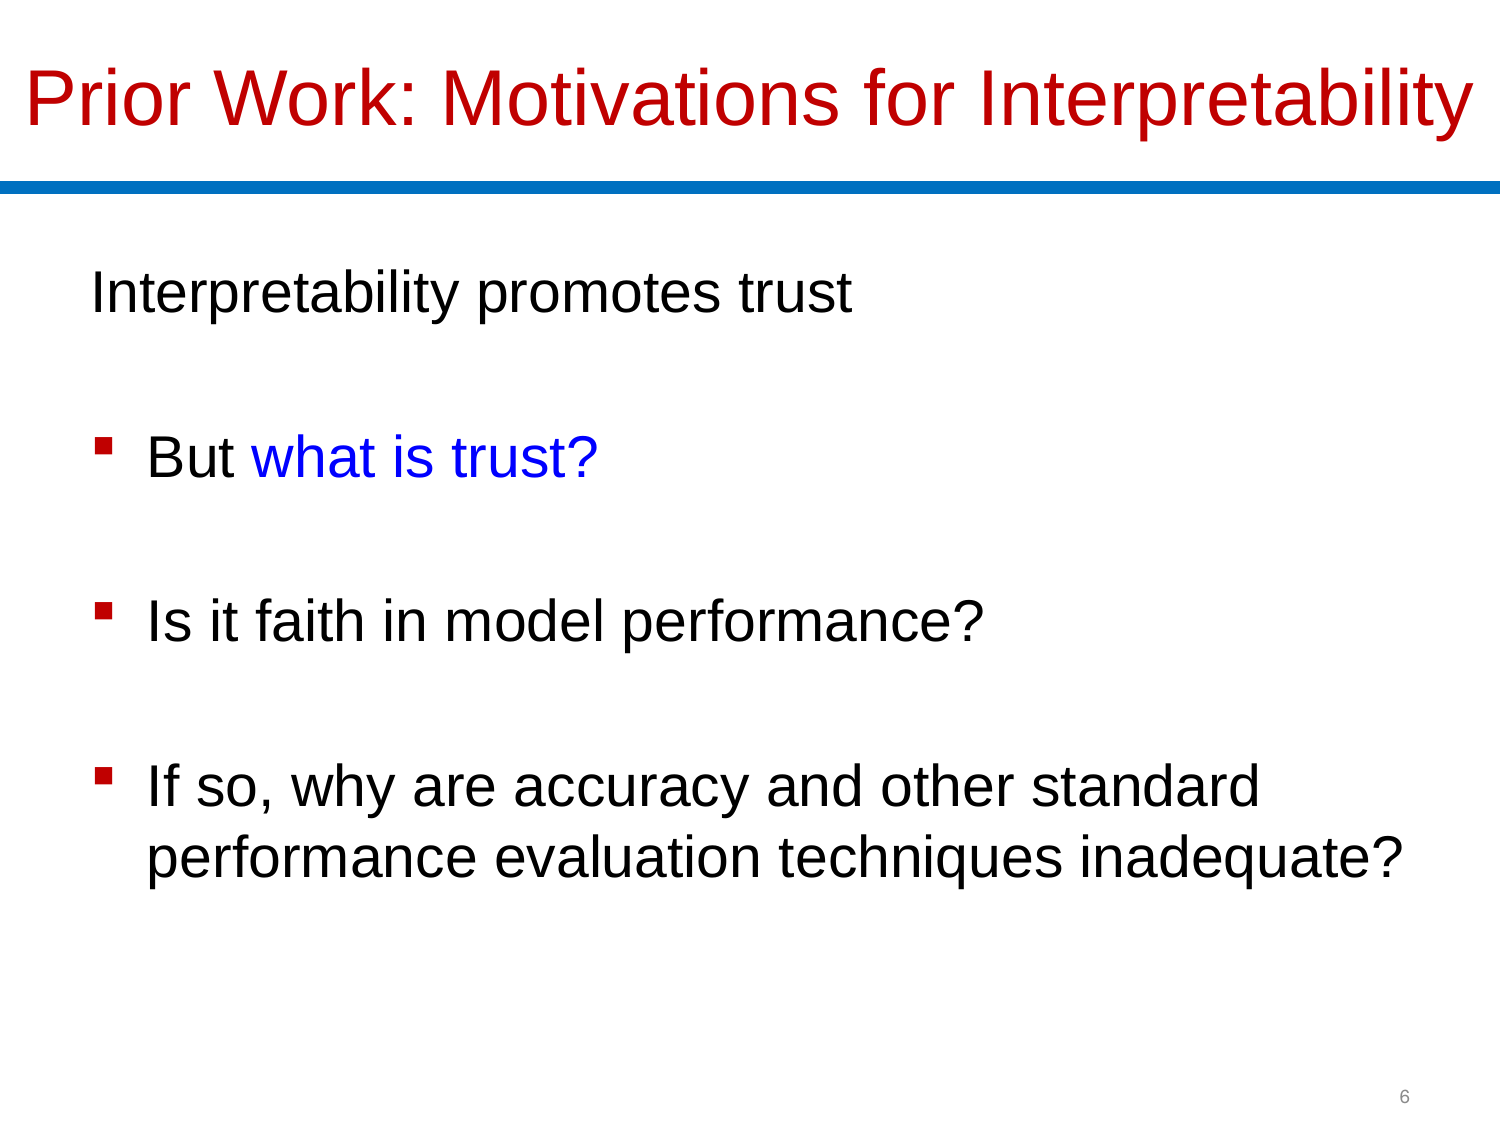

# Prior Work: Motivations for Interpretability
Interpretability promotes trust

But what is trust?

Is it faith in model performance?

If so, why are accuracy and other standard performance evaluation techniques inadequate?

6